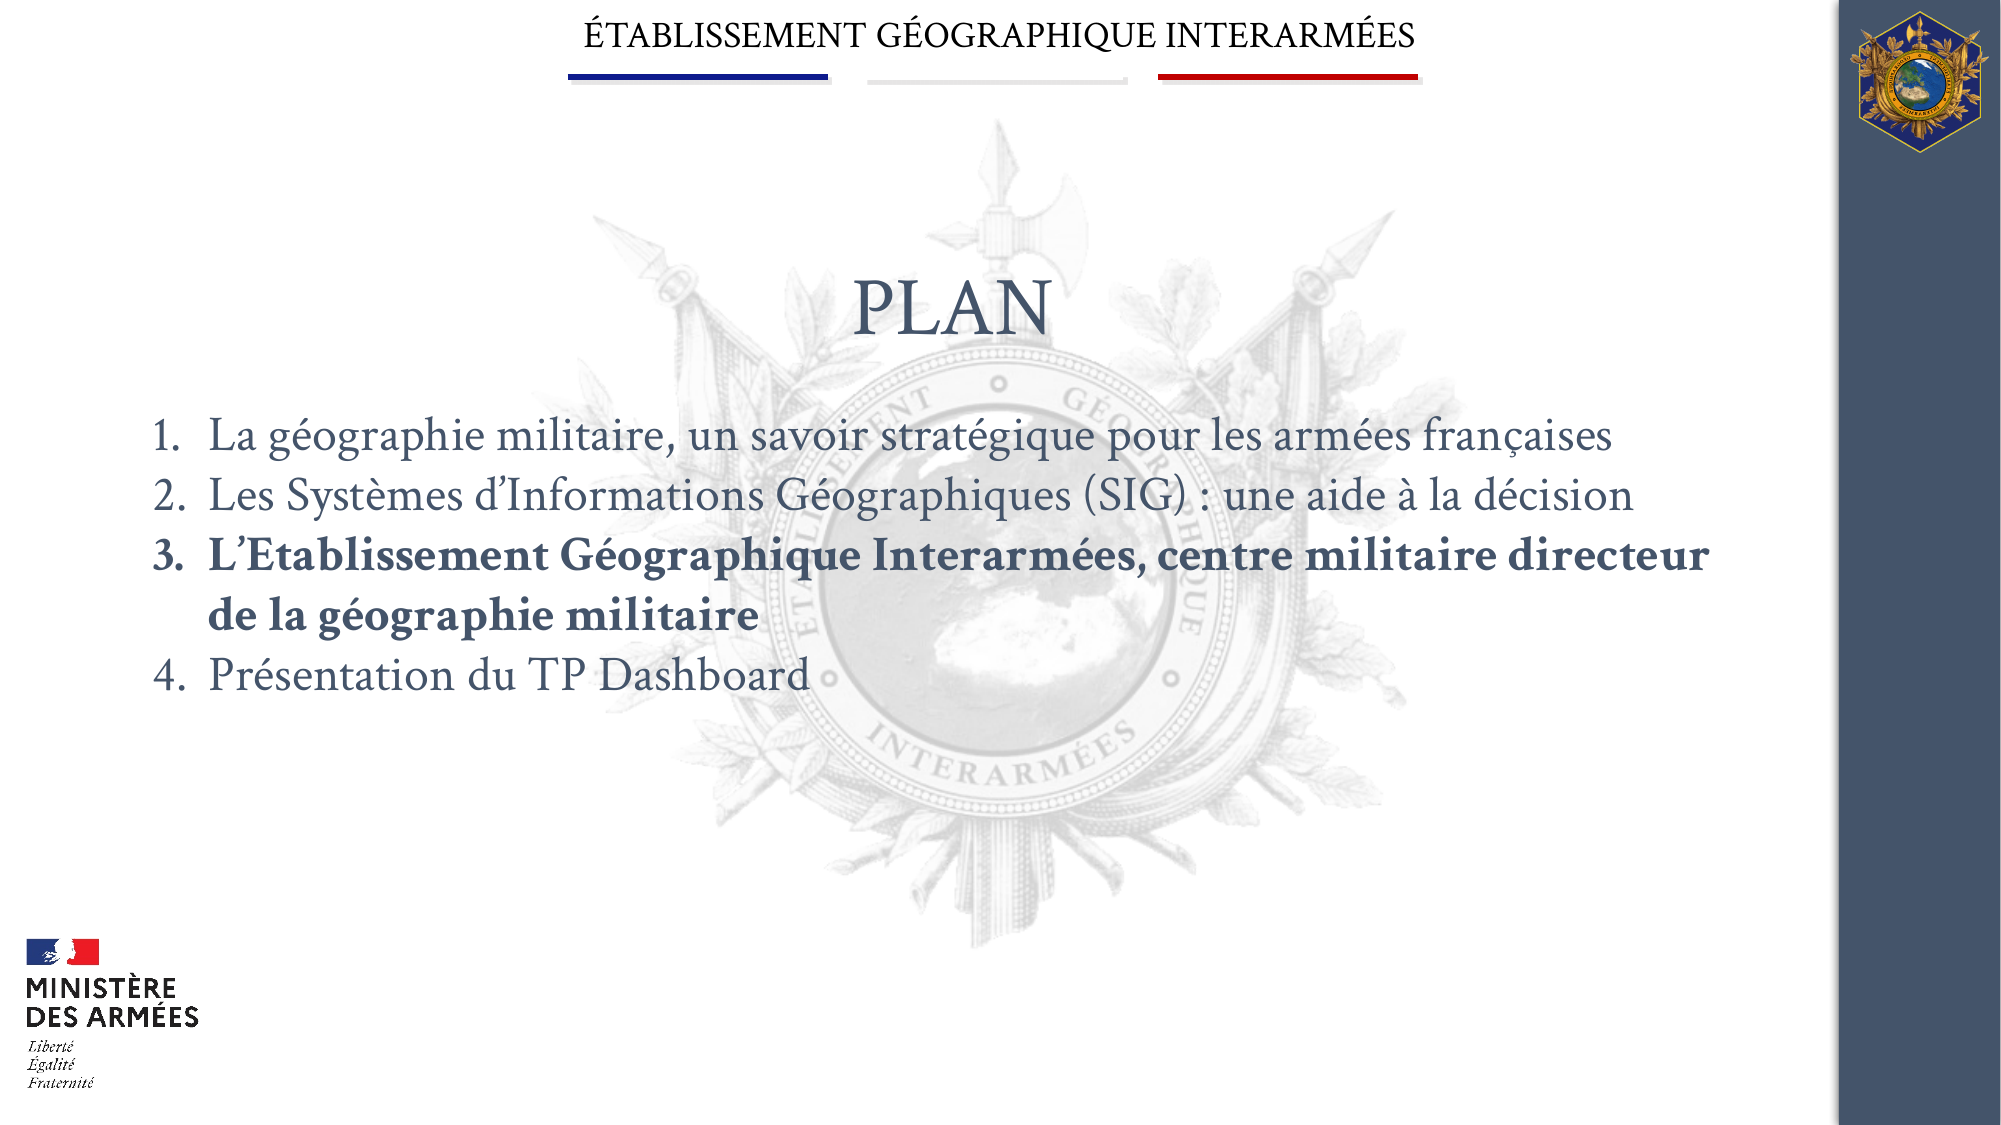

PLAN

La géographie militaire, un savoir stratégique pour les armées françaises
Les Systèmes d’Informations Géographiques (SIG) : une aide à la décision
L’Etablissement Géographique Interarmées, centre militaire directeur de la géographie militaire
Présentation du TP Dashboard